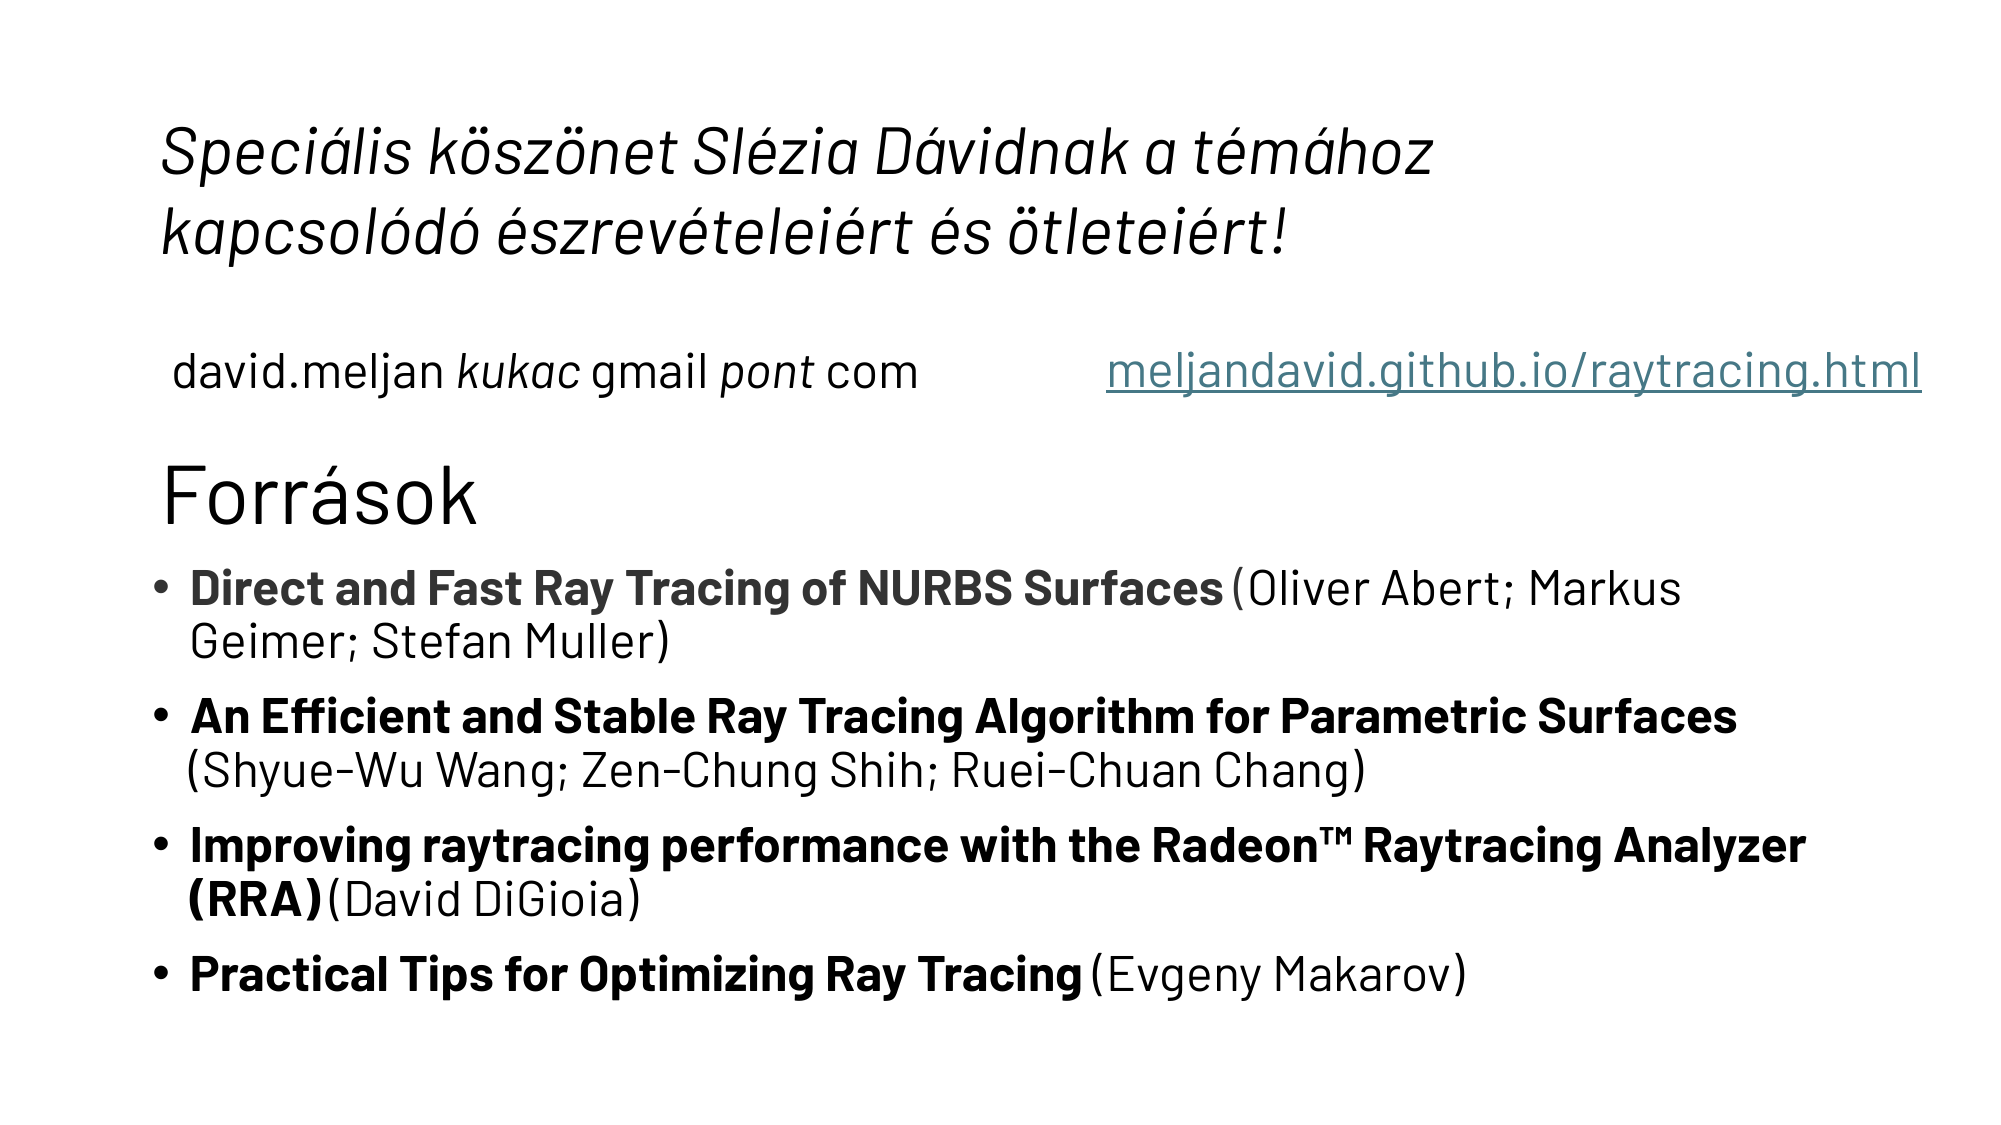

Speciális köszönet Slézia Dávidnak a témához kapcsolódó észrevételeiért és ötleteiért!
meljandavid.github.io/raytracing.html
david.meljan kukac gmail pont com
# Források
Direct and Fast Ray Tracing of NURBS Surfaces (Oliver Abert; Markus Geimer; Stefan Muller)
An Efficient and Stable Ray Tracing Algorithm for Parametric Surfaces (Shyue-Wu Wang; Zen-Chung Shih; Ruei-Chuan Chang)
Improving raytracing performance with the Radeon™ Raytracing Analyzer (RRA) (David DiGioia)
Practical Tips for Optimizing Ray Tracing (Evgeny Makarov)